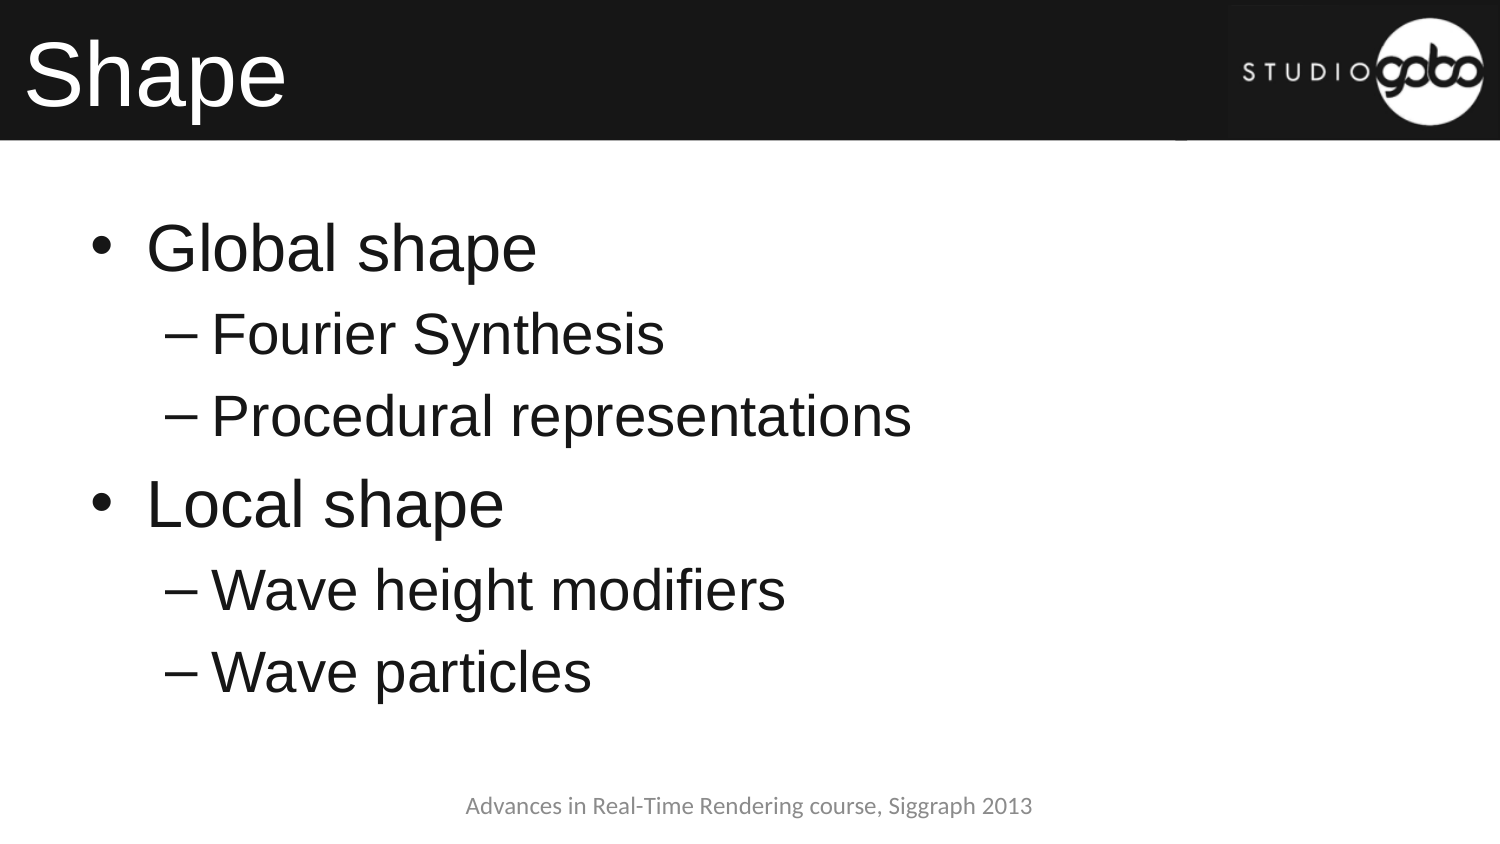

# Shape
Global shape
Fourier Synthesis
Procedural representations
Local shape
Wave height modifiers
Wave particles
Advances in Real-Time Rendering course, Siggraph 2013